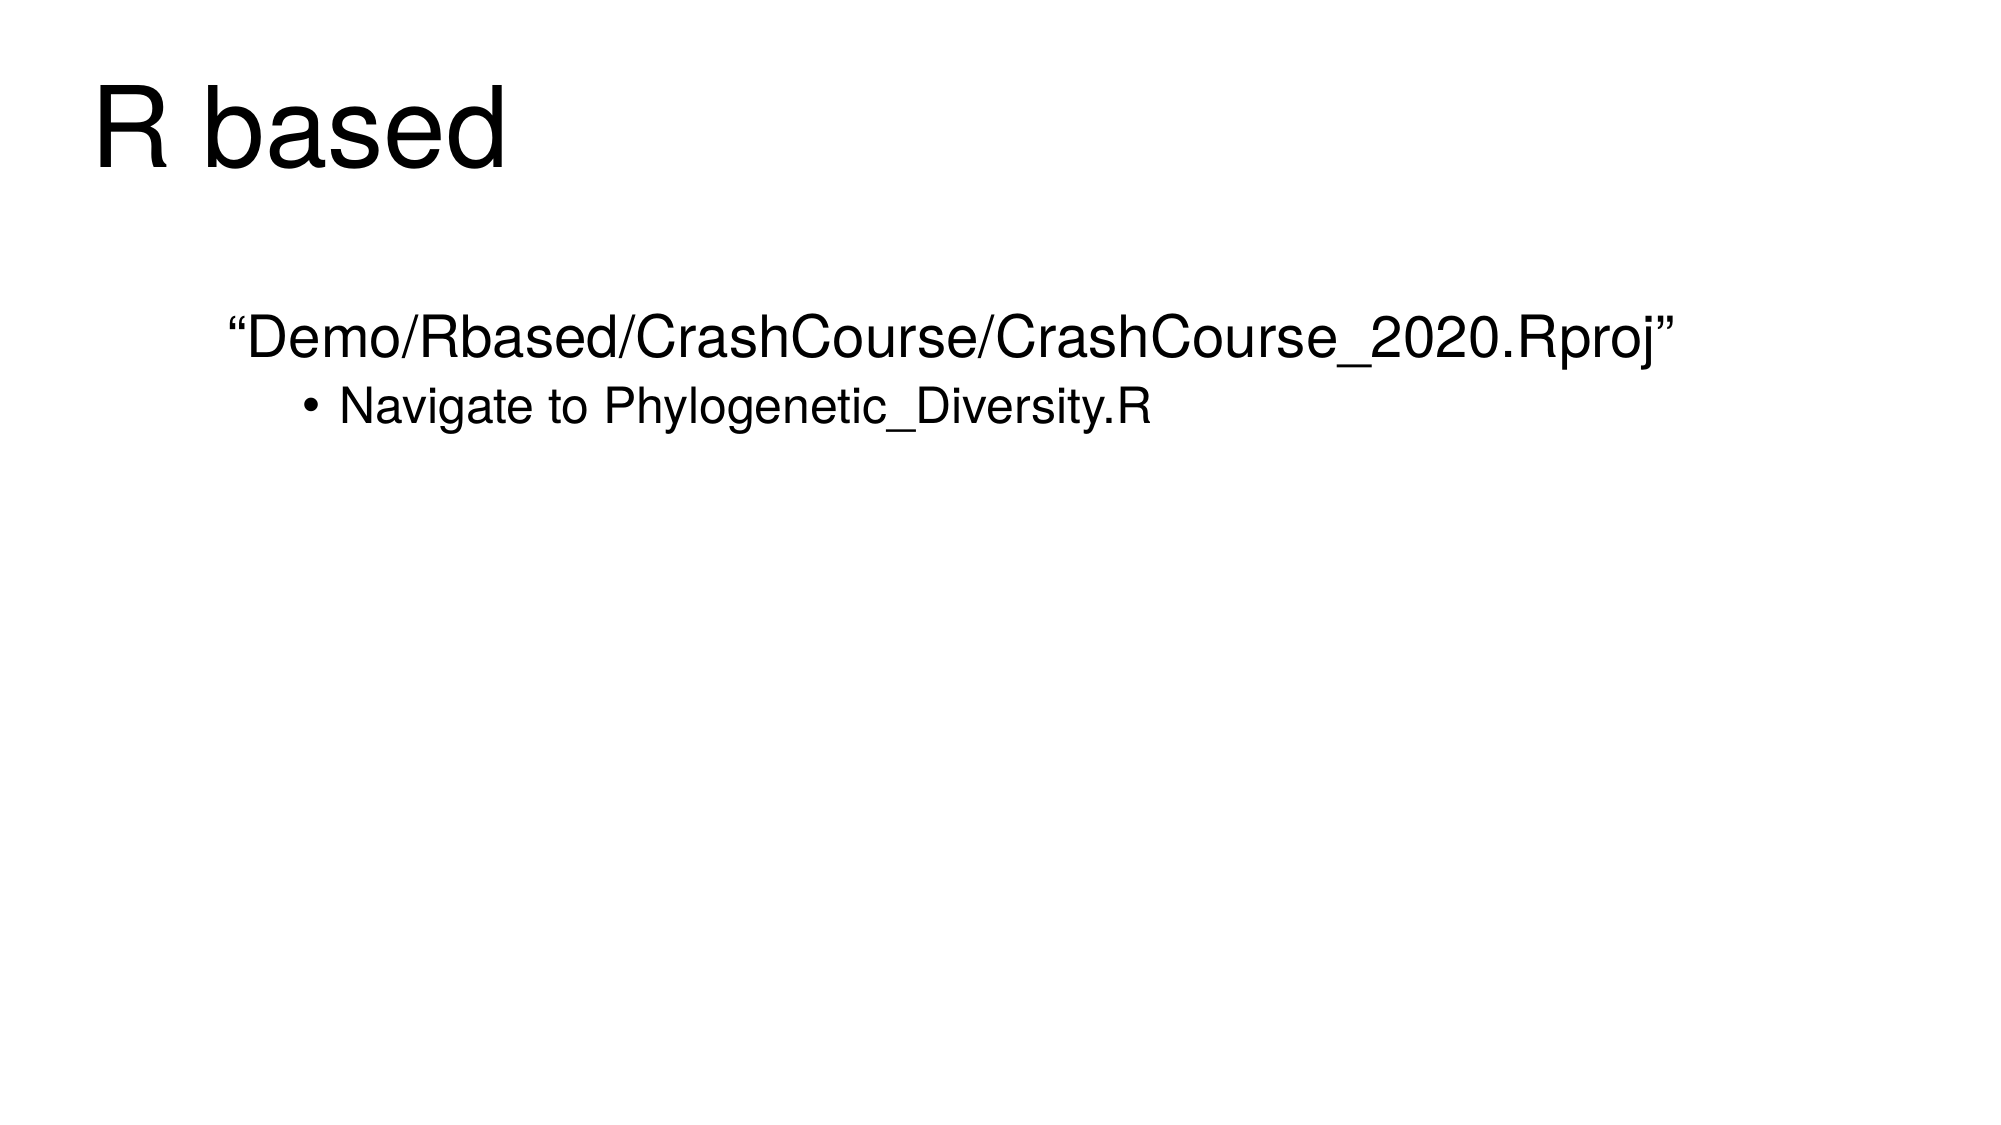

# R based
“Demo/Rbased/CrashCourse/CrashCourse_2020.Rproj”
Navigate to Phylogenetic_Diversity.R